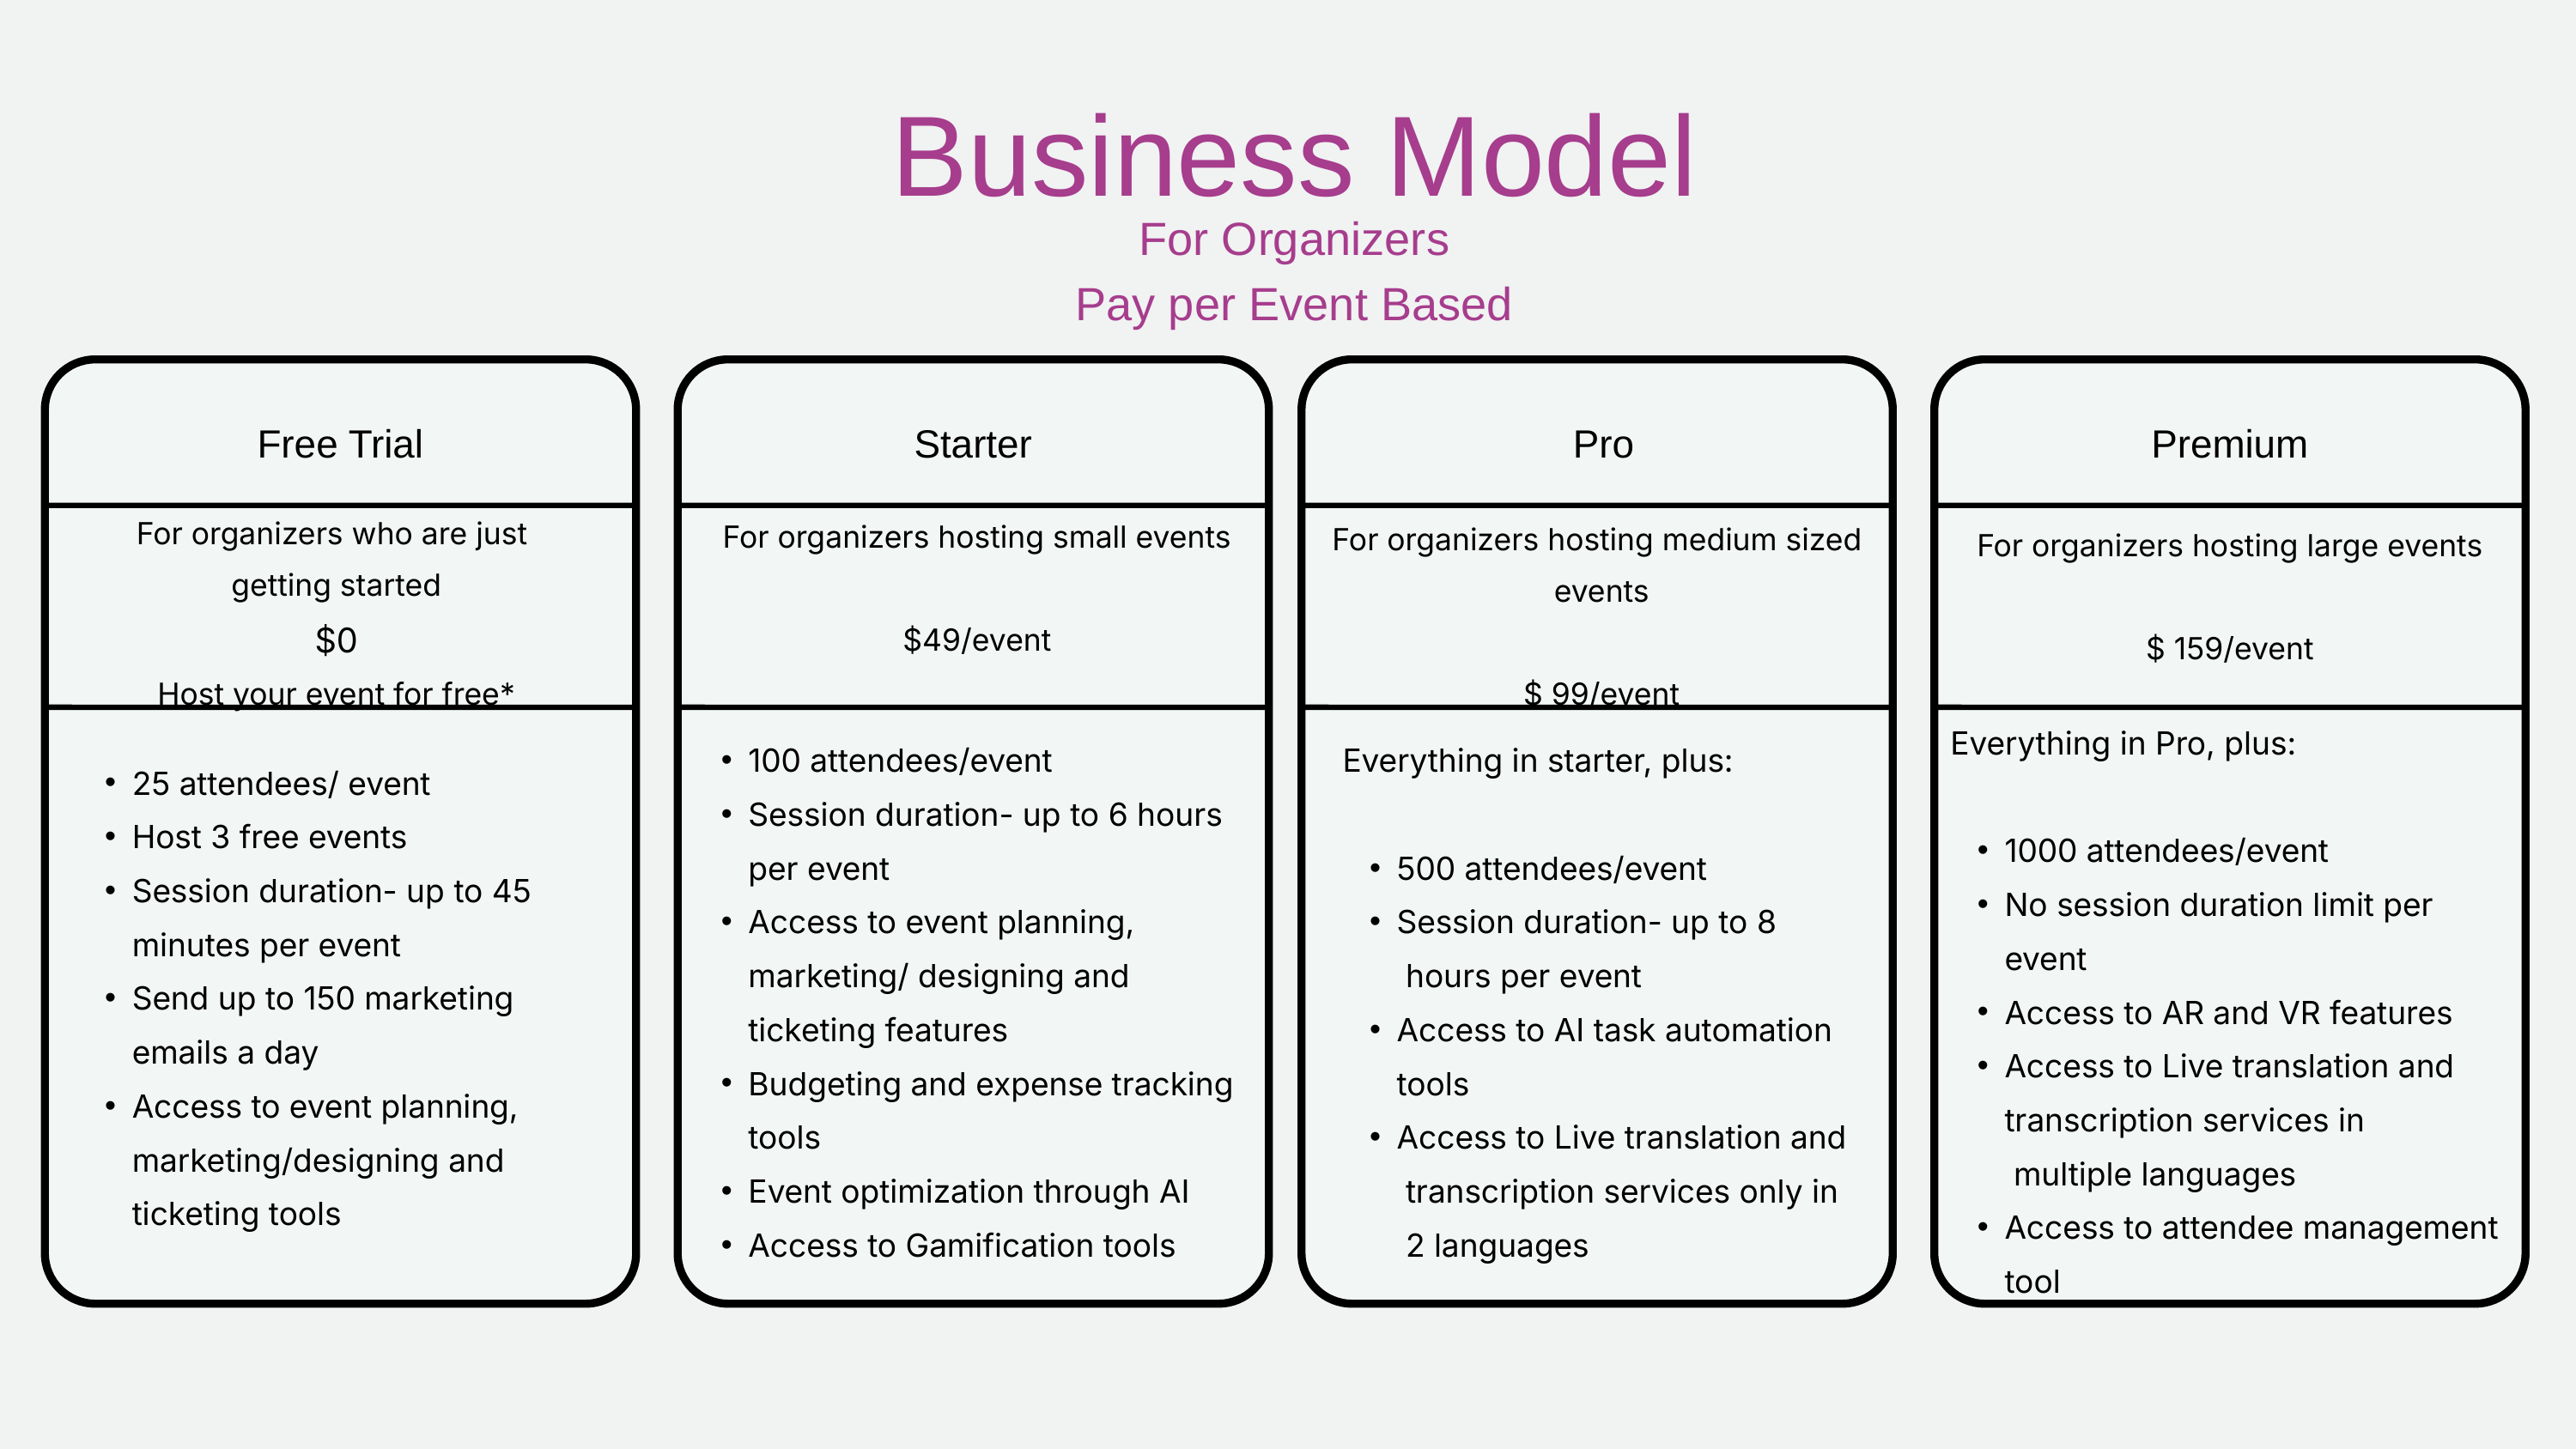

Business Model
For Organizers
Pay per Event Based

Free Trial
Starter
Pro
Premium
Premium
For organizers who are just
getting started
$0
Host your event for free*
For organizers hosting small events

$49/event

For organizers hosting medium sized
events

$ 99/event

For organizers hosting large events

$ 159/event

Everything in Pro, plus:

1000 attendees/event
No session duration limit per event
Access to AR and VR features
Access to Live translation and transcription services in
       multiple languages
Access to attendee management tool
100 attendees/event
Session duration- up to 6 hours per event
Access to event planning, marketing/ designing and ticketing features
Budgeting and expense tracking tools
Event optimization through AI
Access to Gamification tools

Everything in starter, plus:

500 attendees/event
Session duration- up to 8
       hours per event
Access to AI task automation
      tools
Access to Live translation and
       transcription services only in
       2 languages
25 attendees/ event
Host 3 free events
Session duration- up to 45 minutes per event
Send up to 150 marketing emails a day
Access to event planning, marketing/designing and ticketing tools